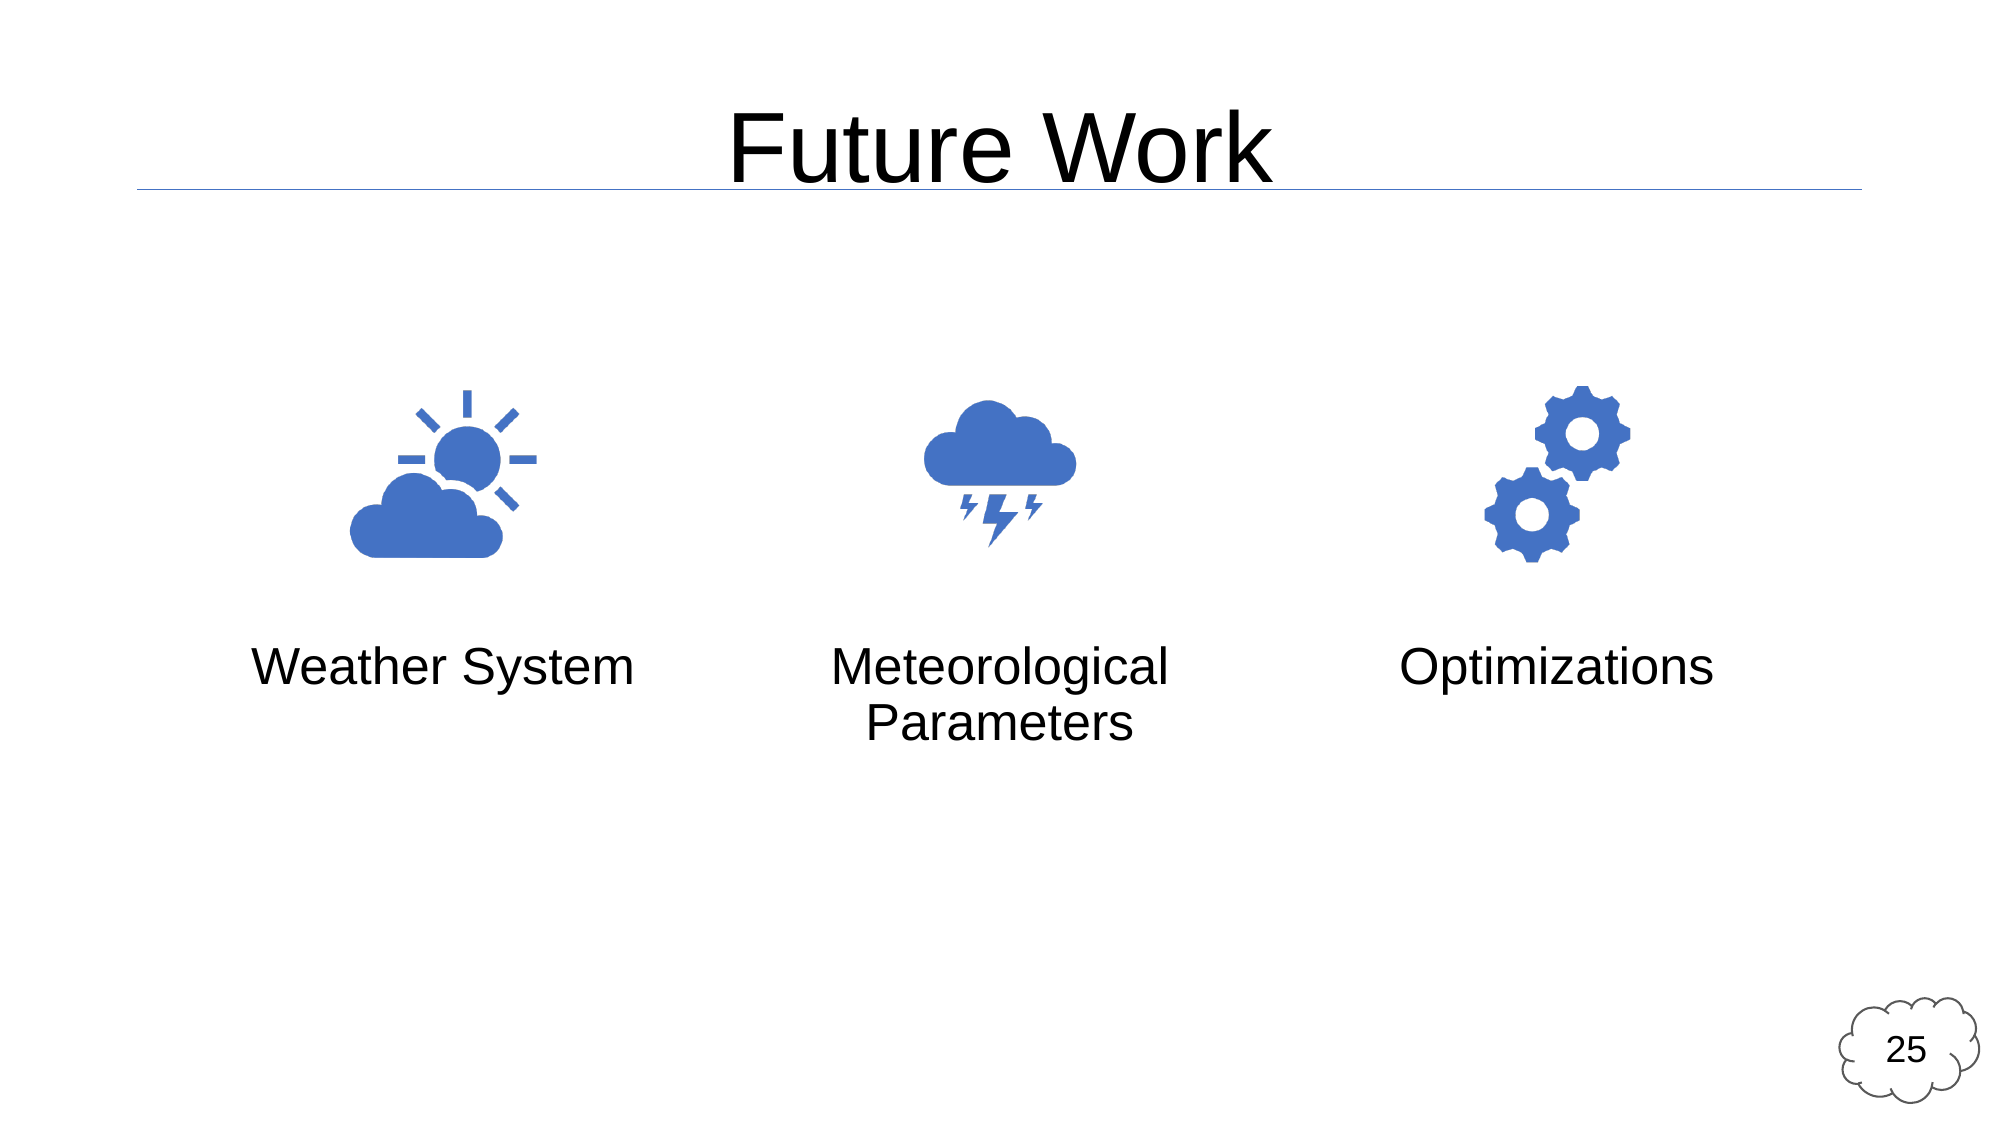

# Future Work

Weather System

Meteorological Parameters

Optimizations